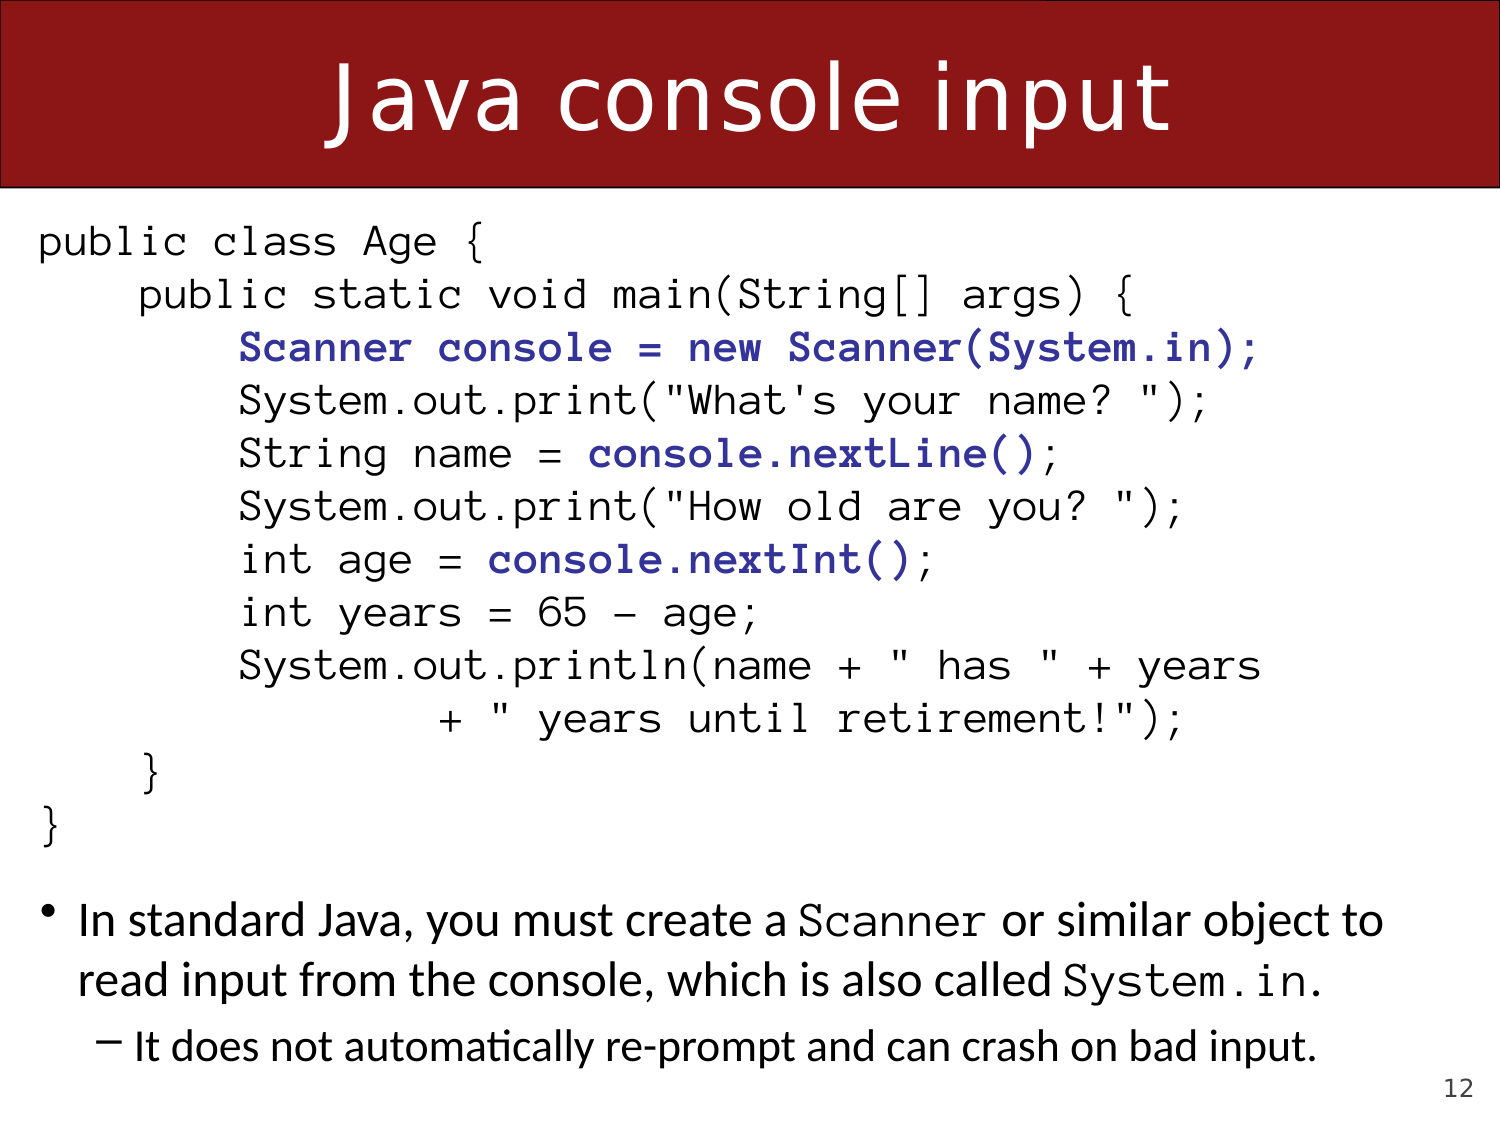

# Java console input
public class Age {
    public static void main(String[] args) {
        Scanner console = new Scanner(System.in);
        System.out.print("What's your name? ");
        String name = console.nextLine();
        System.out.print("How old are you? ");
        int age = console.nextInt();
        int years = 65 - age;
        System.out.println(name + " has " + years
                + " years until retirement!");
    }
}

In standard Java, you must create a Scanner or similar object to read input from the console, which is also called System.in.
It does not automatically re-prompt and can crash on bad input.